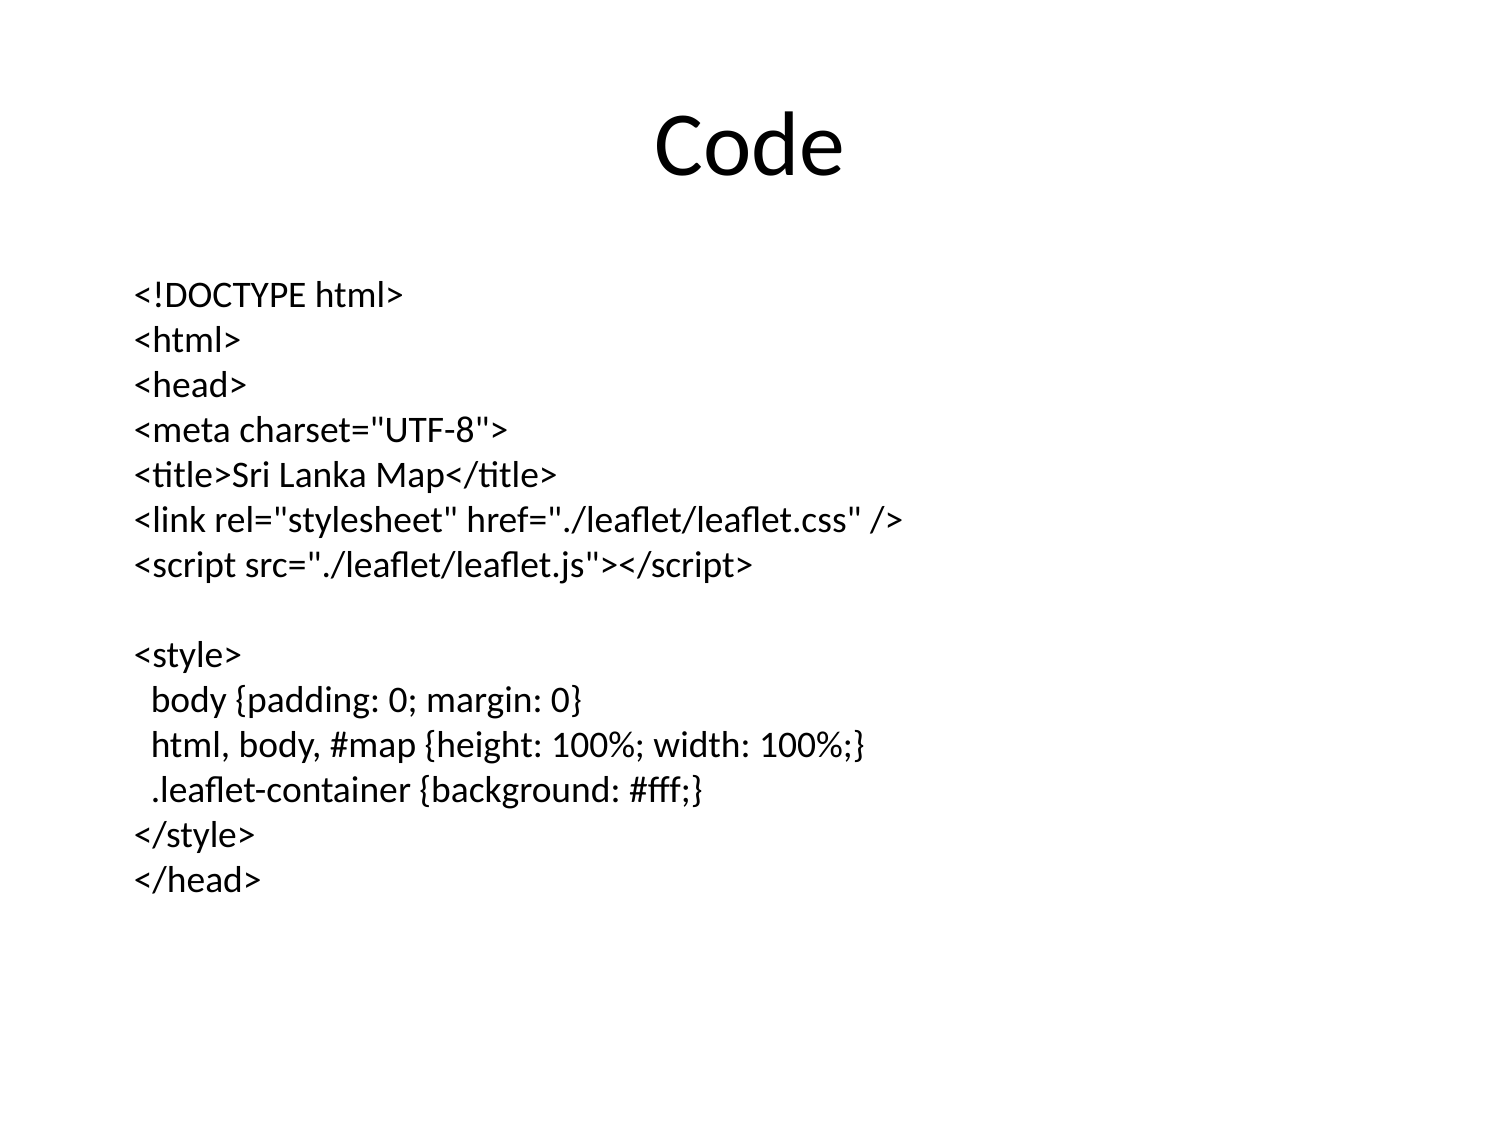

# Code
<!DOCTYPE html>
<html>
<head>
<meta charset="UTF-8">
<title>Sri Lanka Map</title>
<link rel="stylesheet" href="./leaflet/leaflet.css" />
<script src="./leaflet/leaflet.js"></script>

<style>
  body {padding: 0; margin: 0}
  html, body, #map {height: 100%; width: 100%;}
  .leaflet-container {background: #fff;}
</style>
</head>